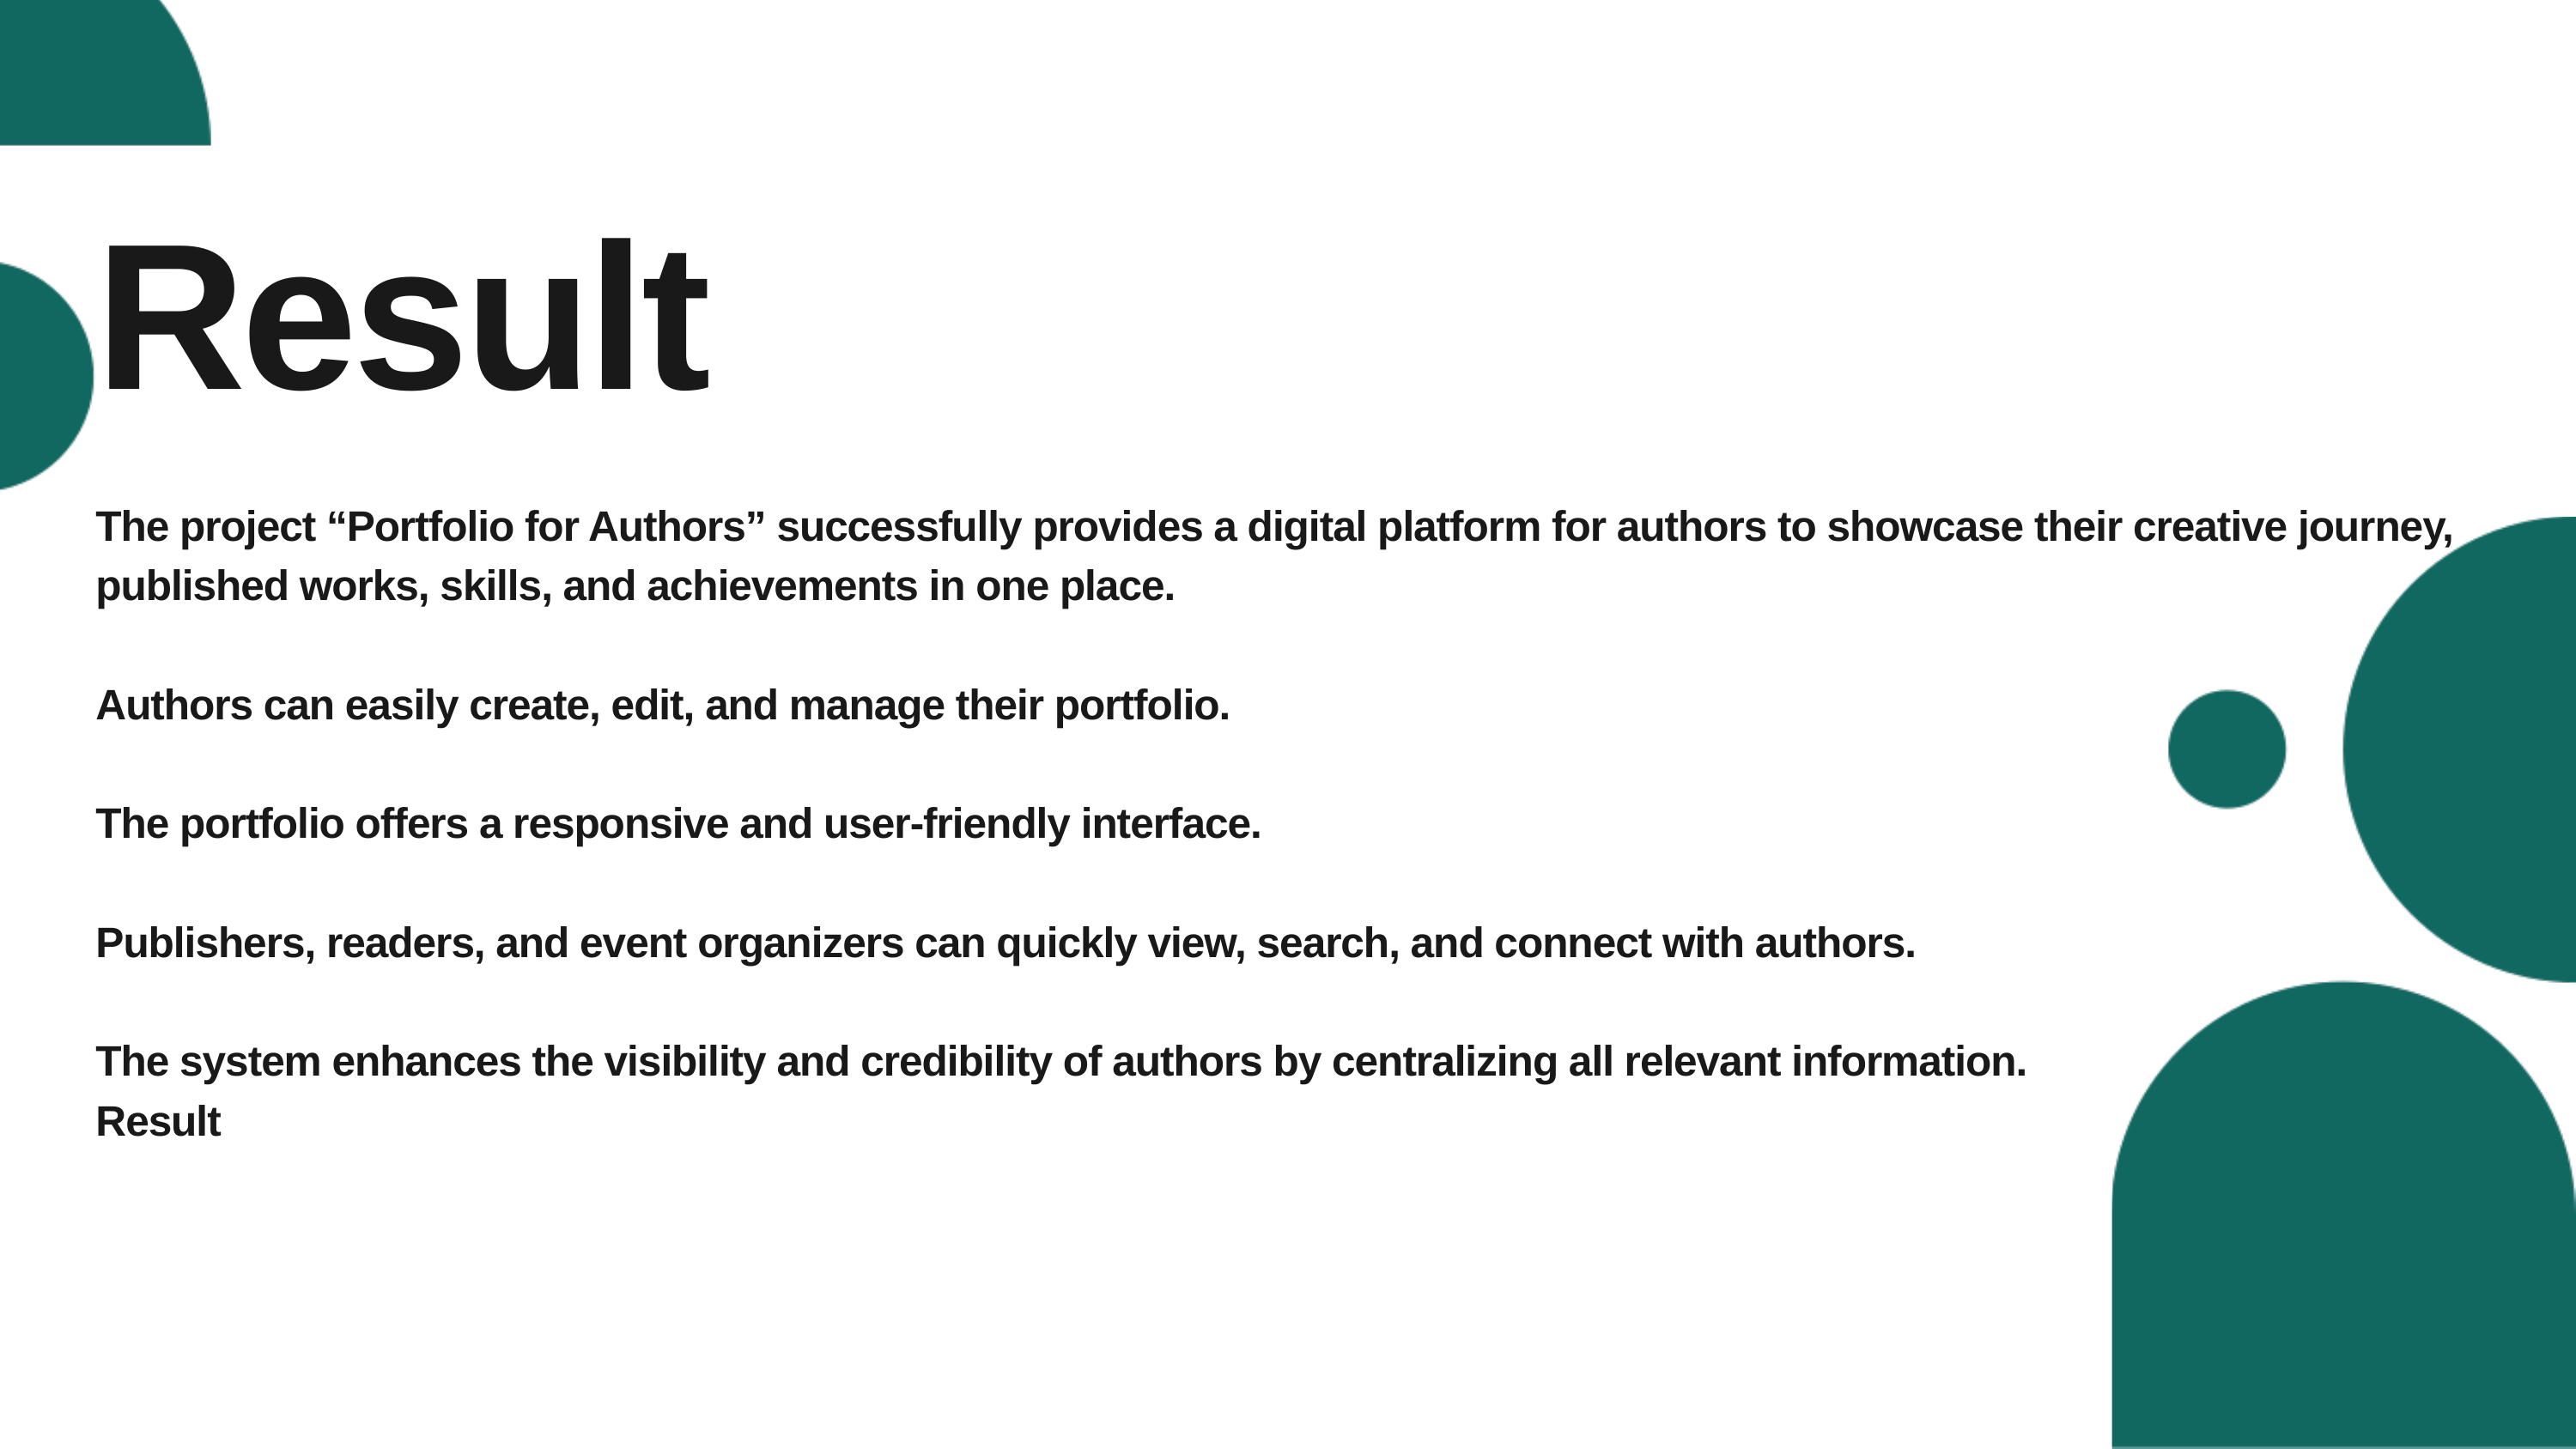

Result

The project “Portfolio for Authors” successfully provides a digital platform for authors to showcase their creative journey, published works, skills, and achievements in one place.

Authors can easily create, edit, and manage their portfolio.

The portfolio offers a responsive and user-friendly interface.

Publishers, readers, and event organizers can quickly view, search, and connect with authors.

The system enhances the visibility and credibility of authors by centralizing all relevant information.
Result